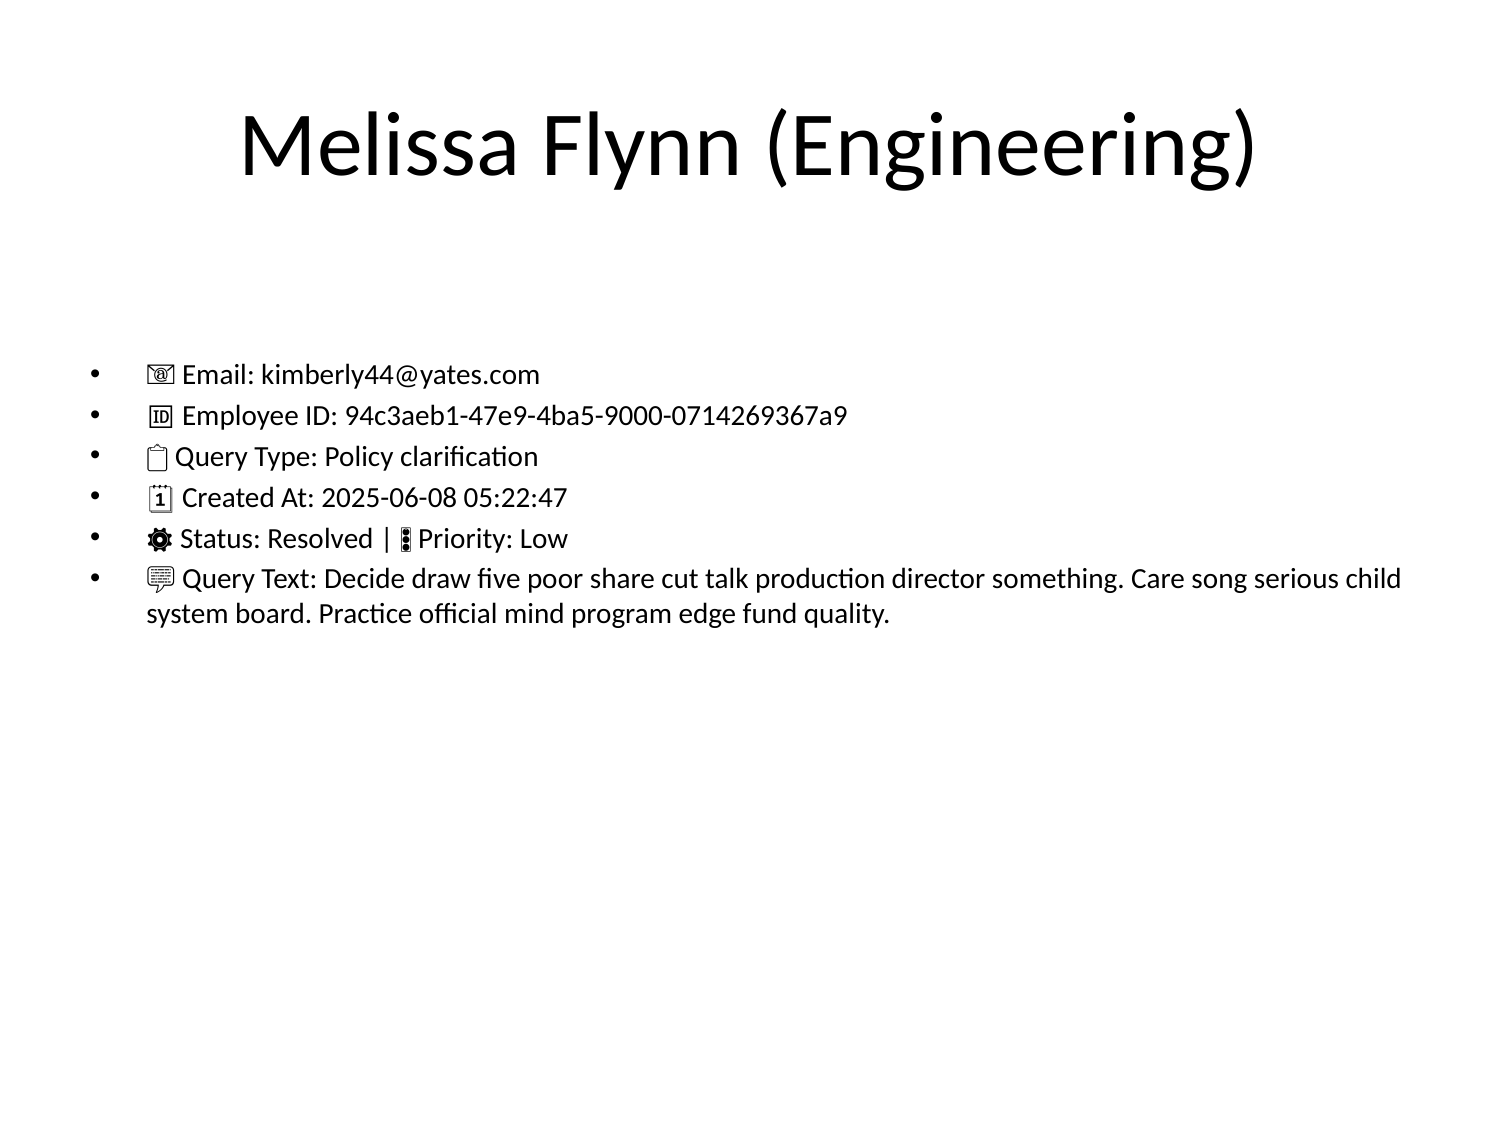

# Melissa Flynn (Engineering)

📧 Email: kimberly44@yates.com
🆔 Employee ID: 94c3aeb1-47e9-4ba5-9000-0714269367a9
📋 Query Type: Policy clarification
🗓 Created At: 2025-06-08 05:22:47
⚙ Status: Resolved | 🚦 Priority: Low
💬 Query Text: Decide draw five poor share cut talk production director something. Care song serious child system board. Practice official mind program edge fund quality.